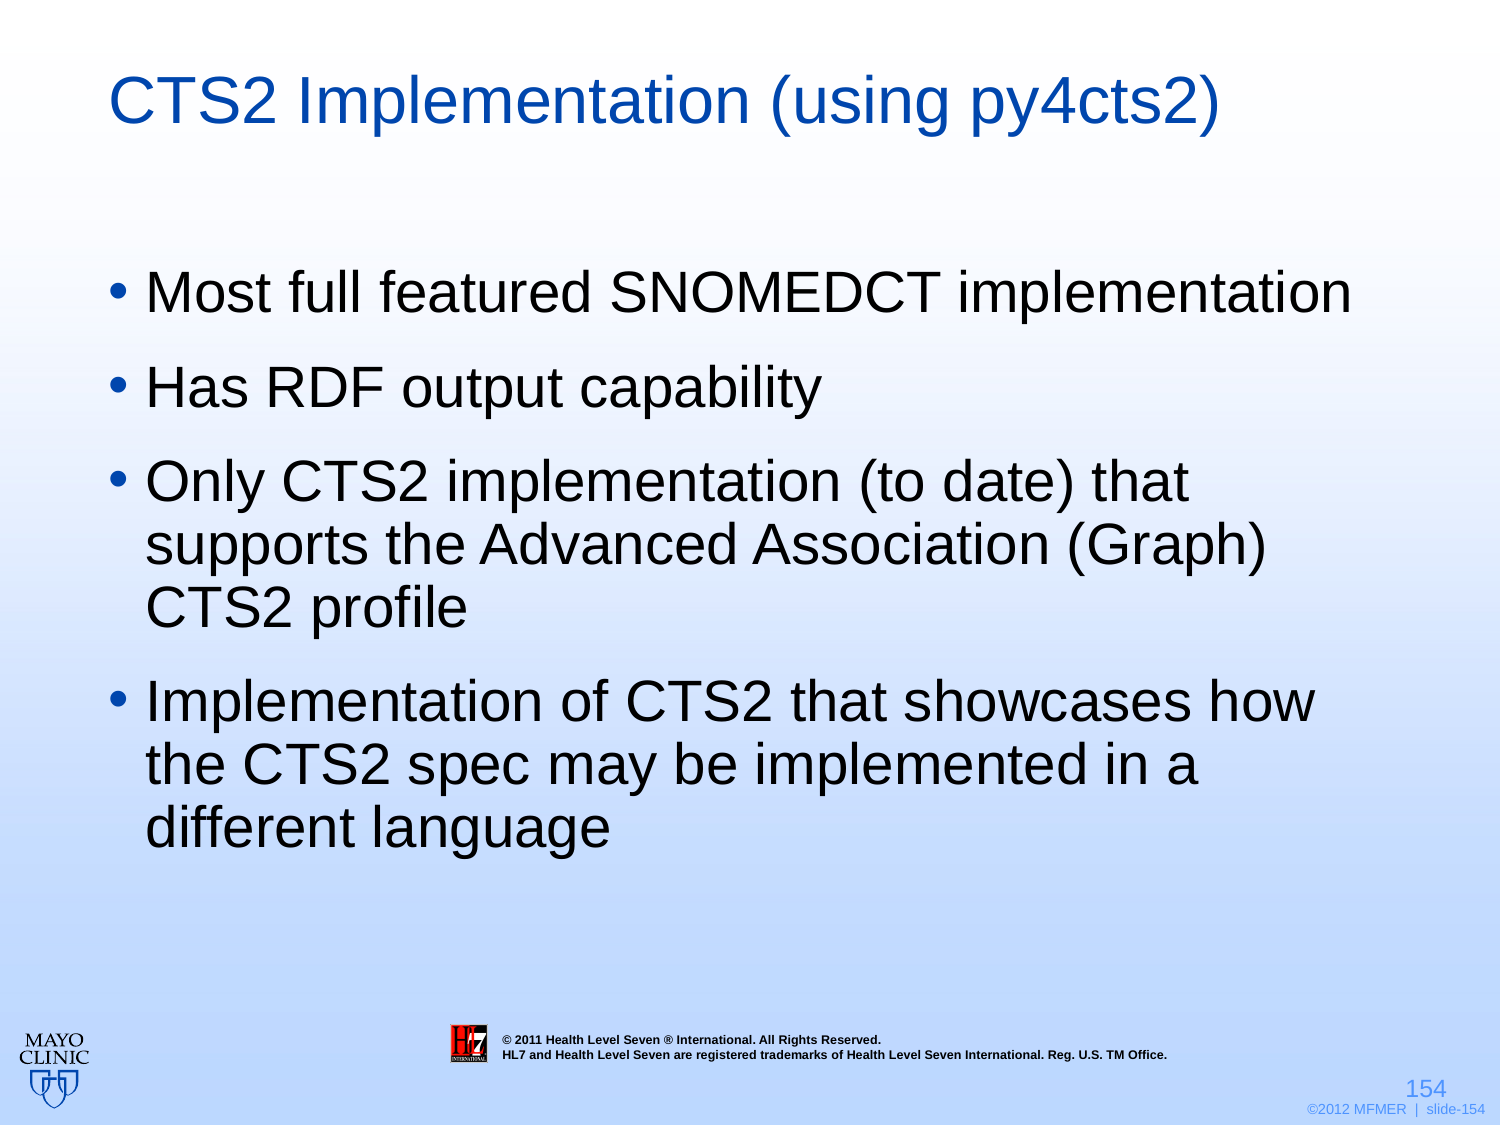

# CTS2 Implementation (using py4cts2)
Most full featured SNOMEDCT implementation
Has RDF output capability
Only CTS2 implementation (to date) that supports the Advanced Association (Graph) CTS2 profile
Implementation of CTS2 that showcases how the CTS2 spec may be implemented in a different language

154